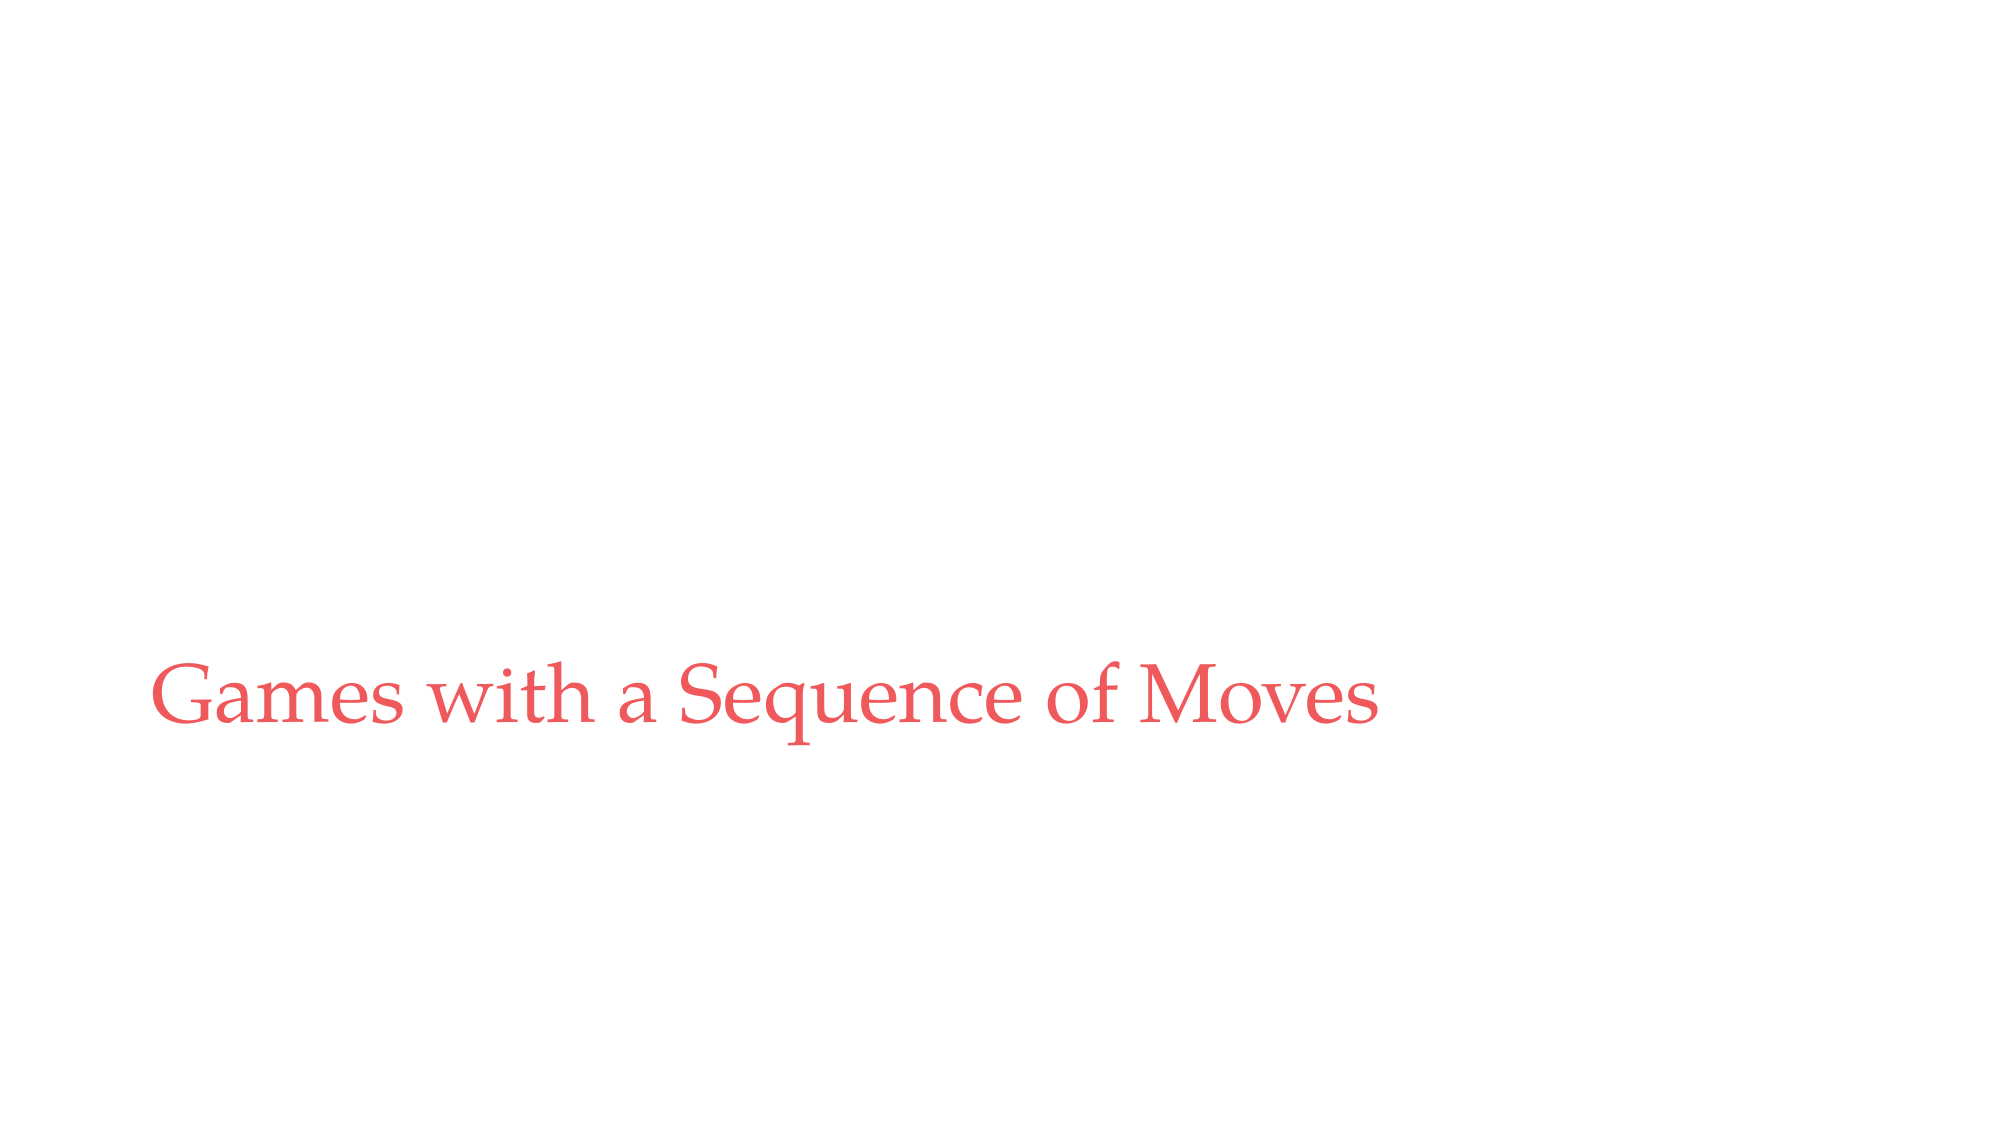

# Games with a Sequence of Moves